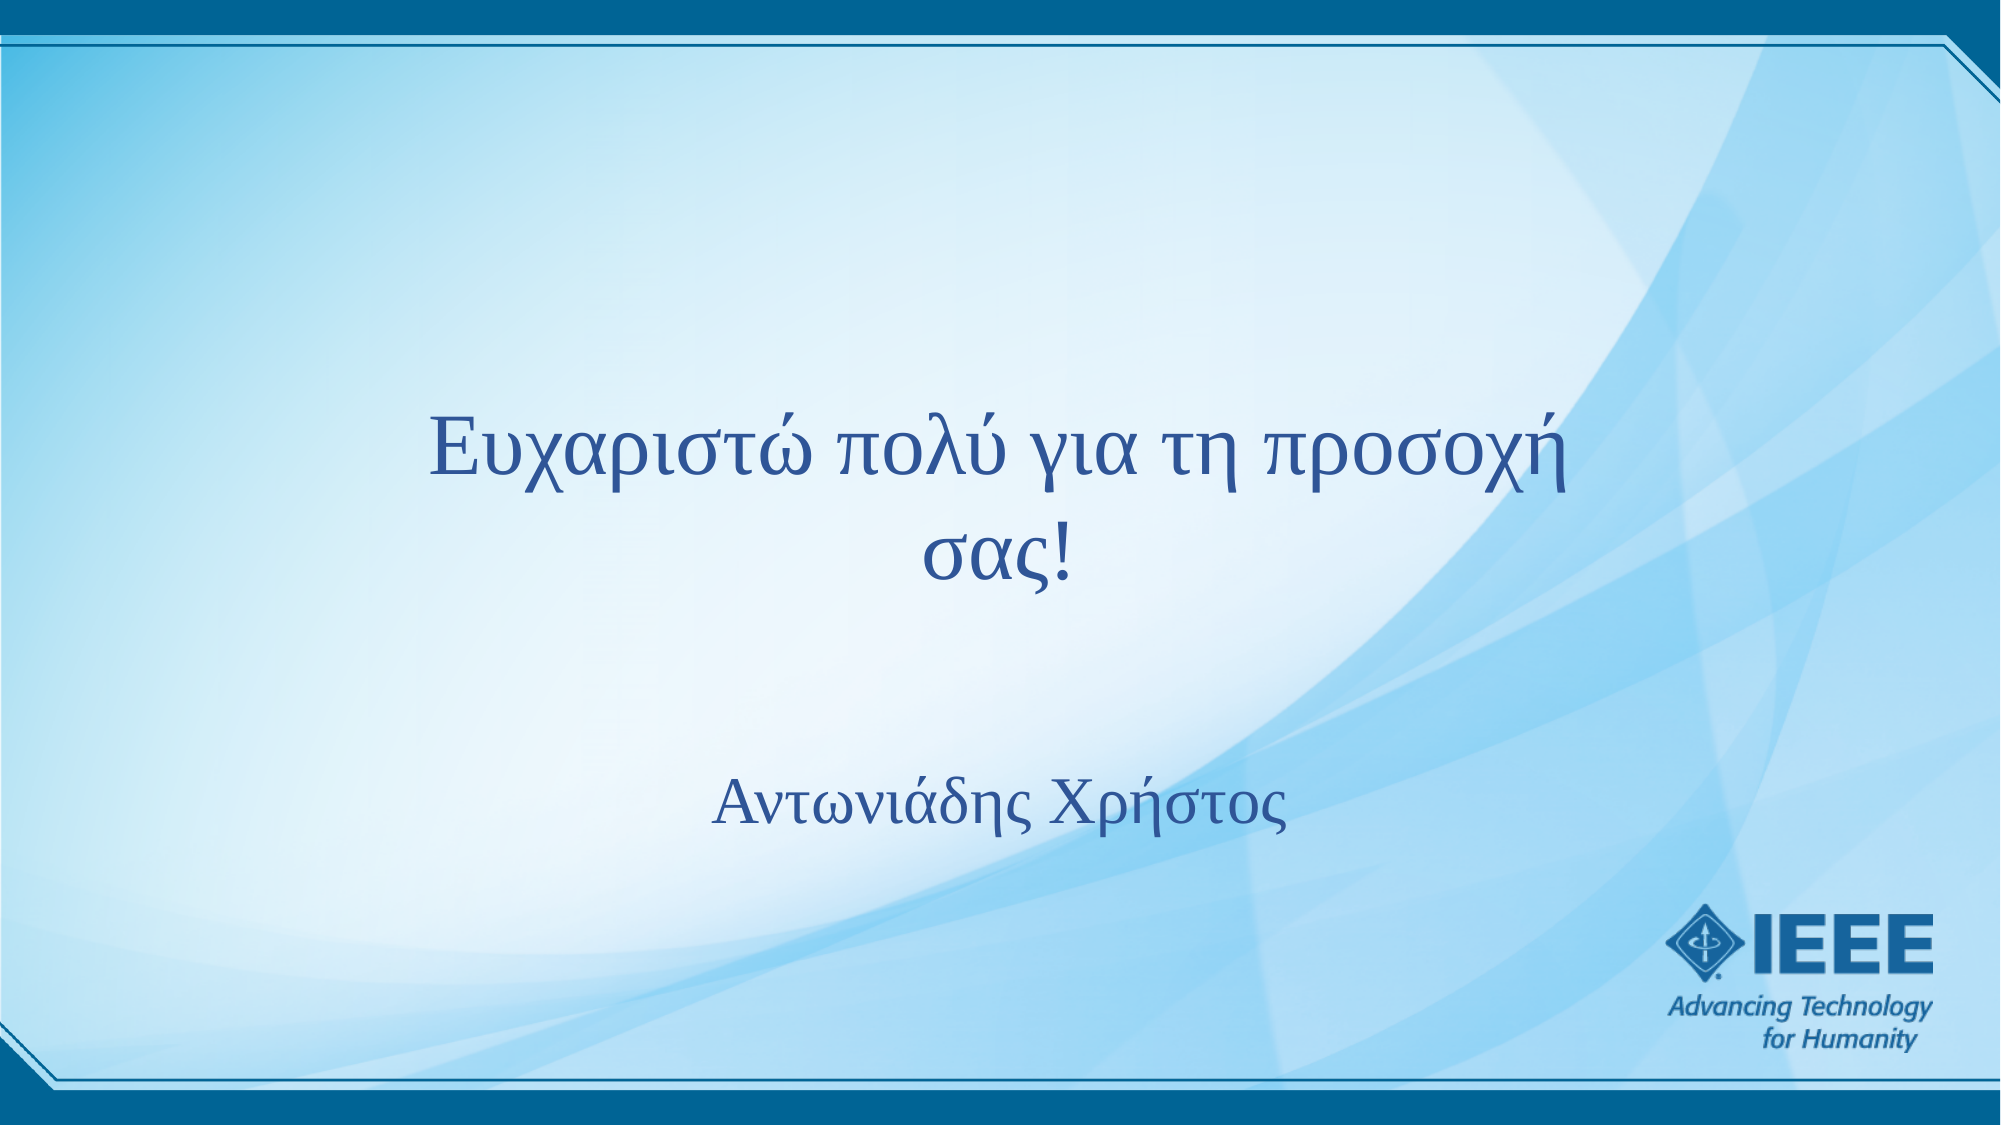

Ευχαριστώ πολύ για τη προσοχή σας!

Αντωνιάδης Χρήστος